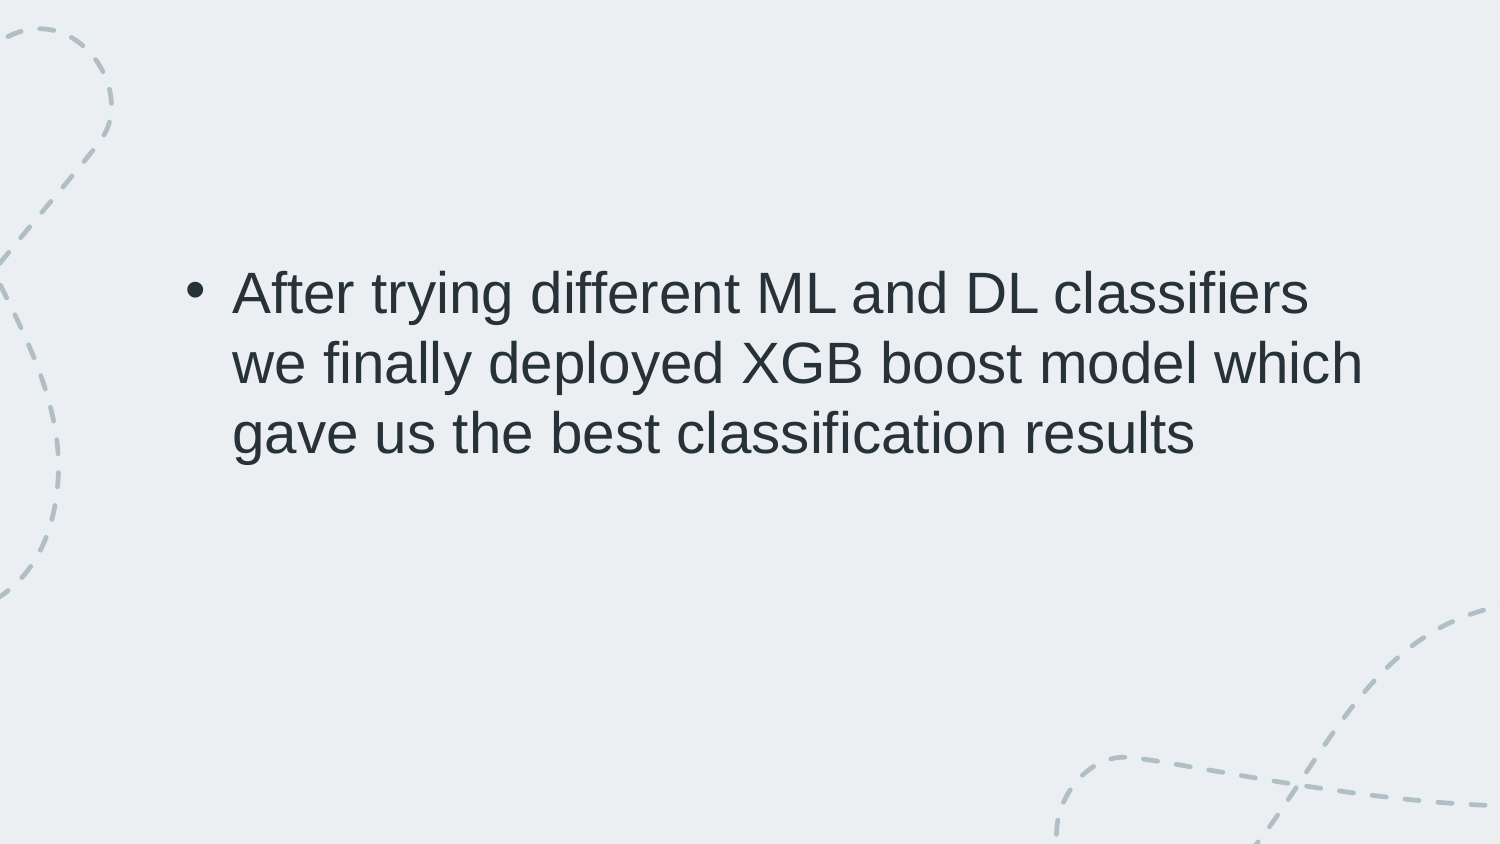

# After trying different ML and DL classifiers we finally deployed XGB boost model which gave us the best classification results